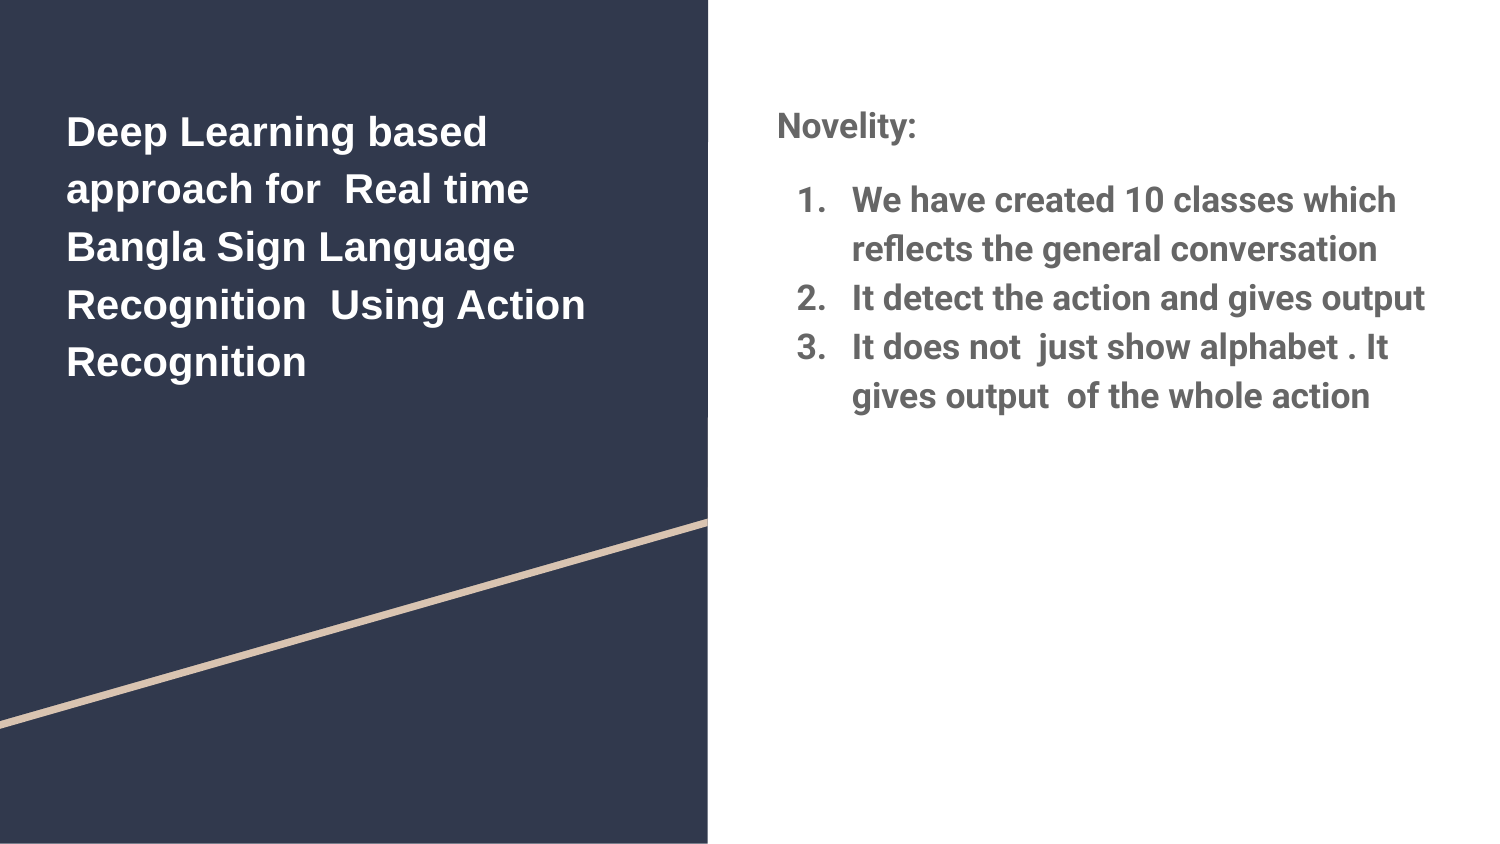

# Deep Learning based approach for  Real time  Bangla Sign Language Recognition  Using Action  Recognition

Novelity:
We have created 10 classes which reflects the general conversation
It detect the action and gives output
It does not  just show alphabet . It gives output  of the whole action